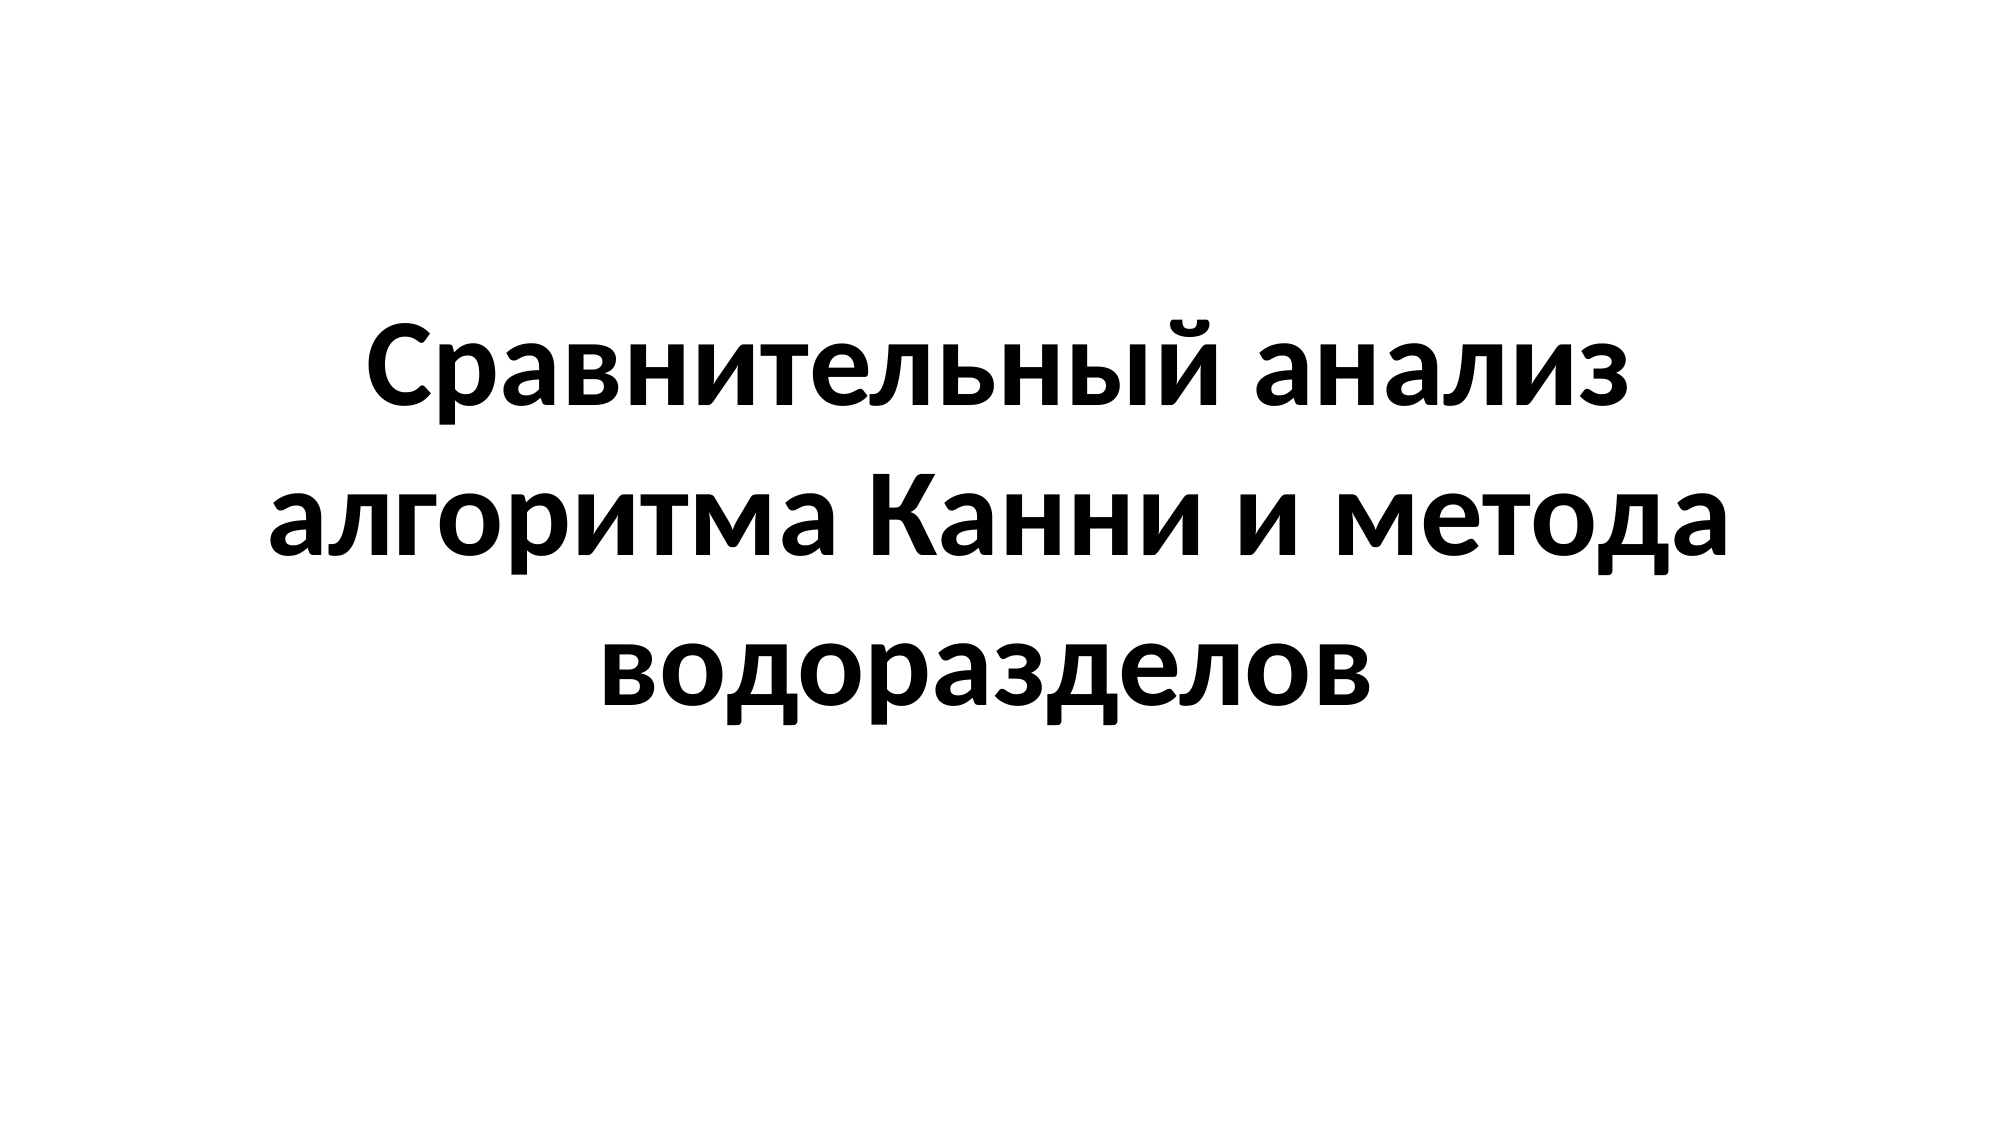

Сравнительный анализ алгоритма Канни и метода водоразделов